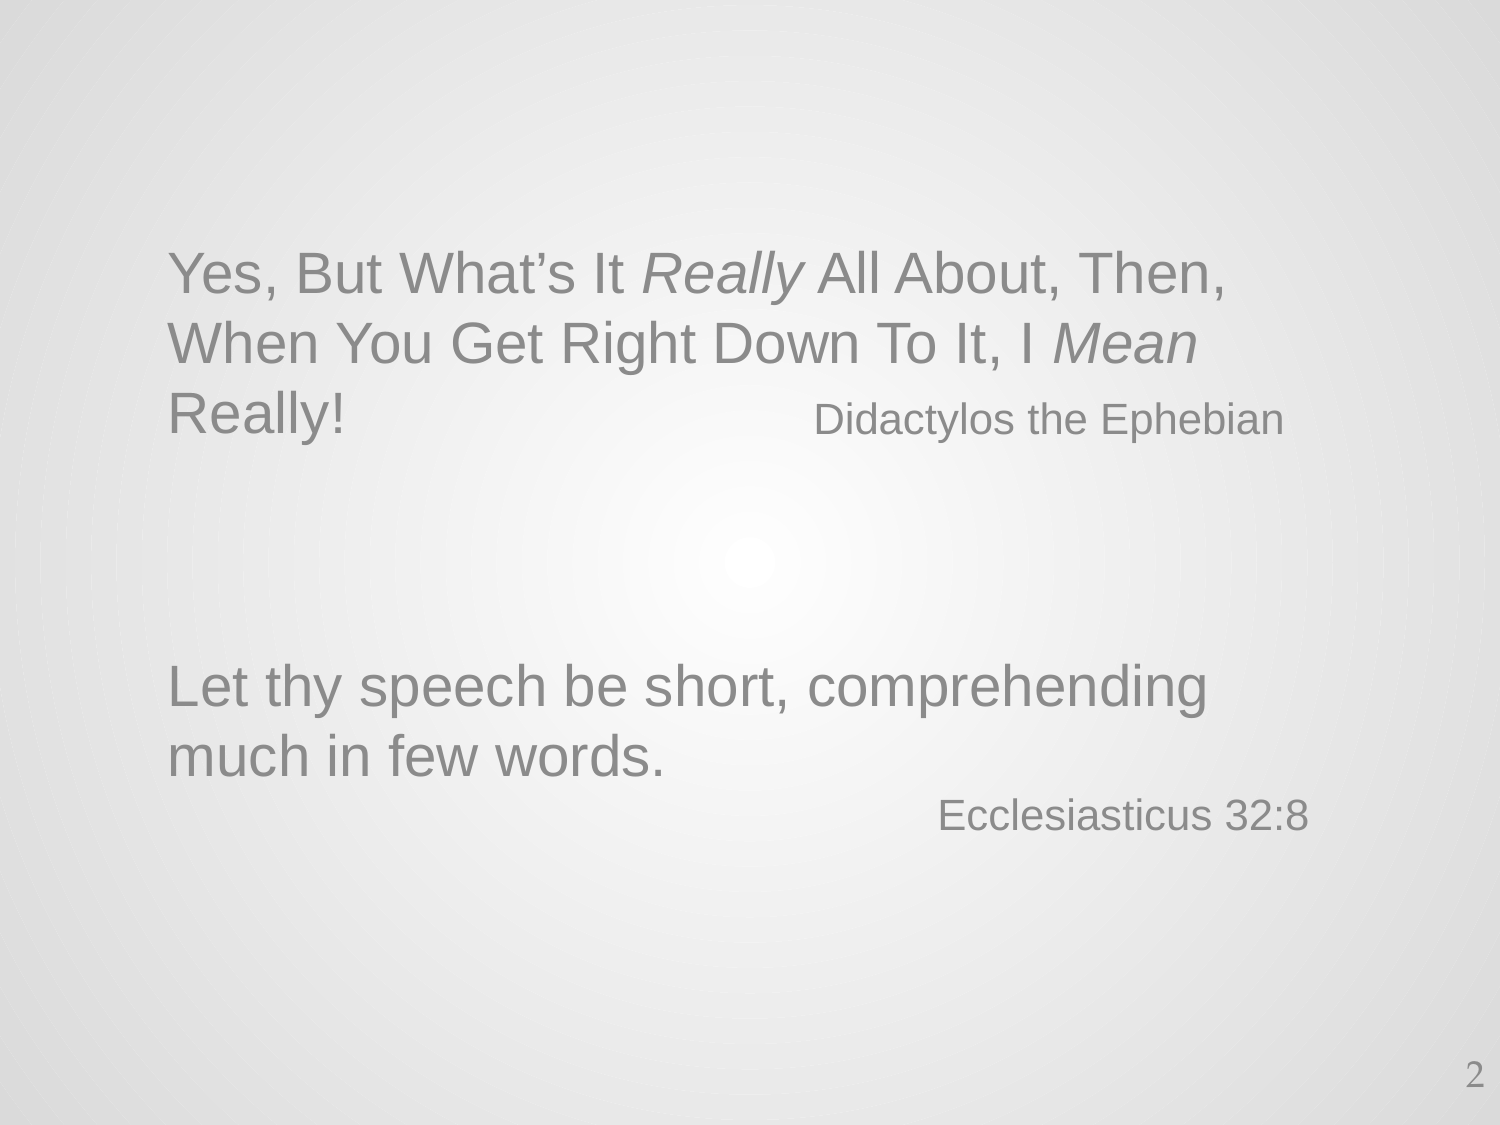

Yes, But What’s It Really All About, Then, When You Get Right Down To It, I Mean Really!
Didactylos the Ephebian
Let thy speech be short, comprehending much in few words.
Ecclesiasticus 32:8
2